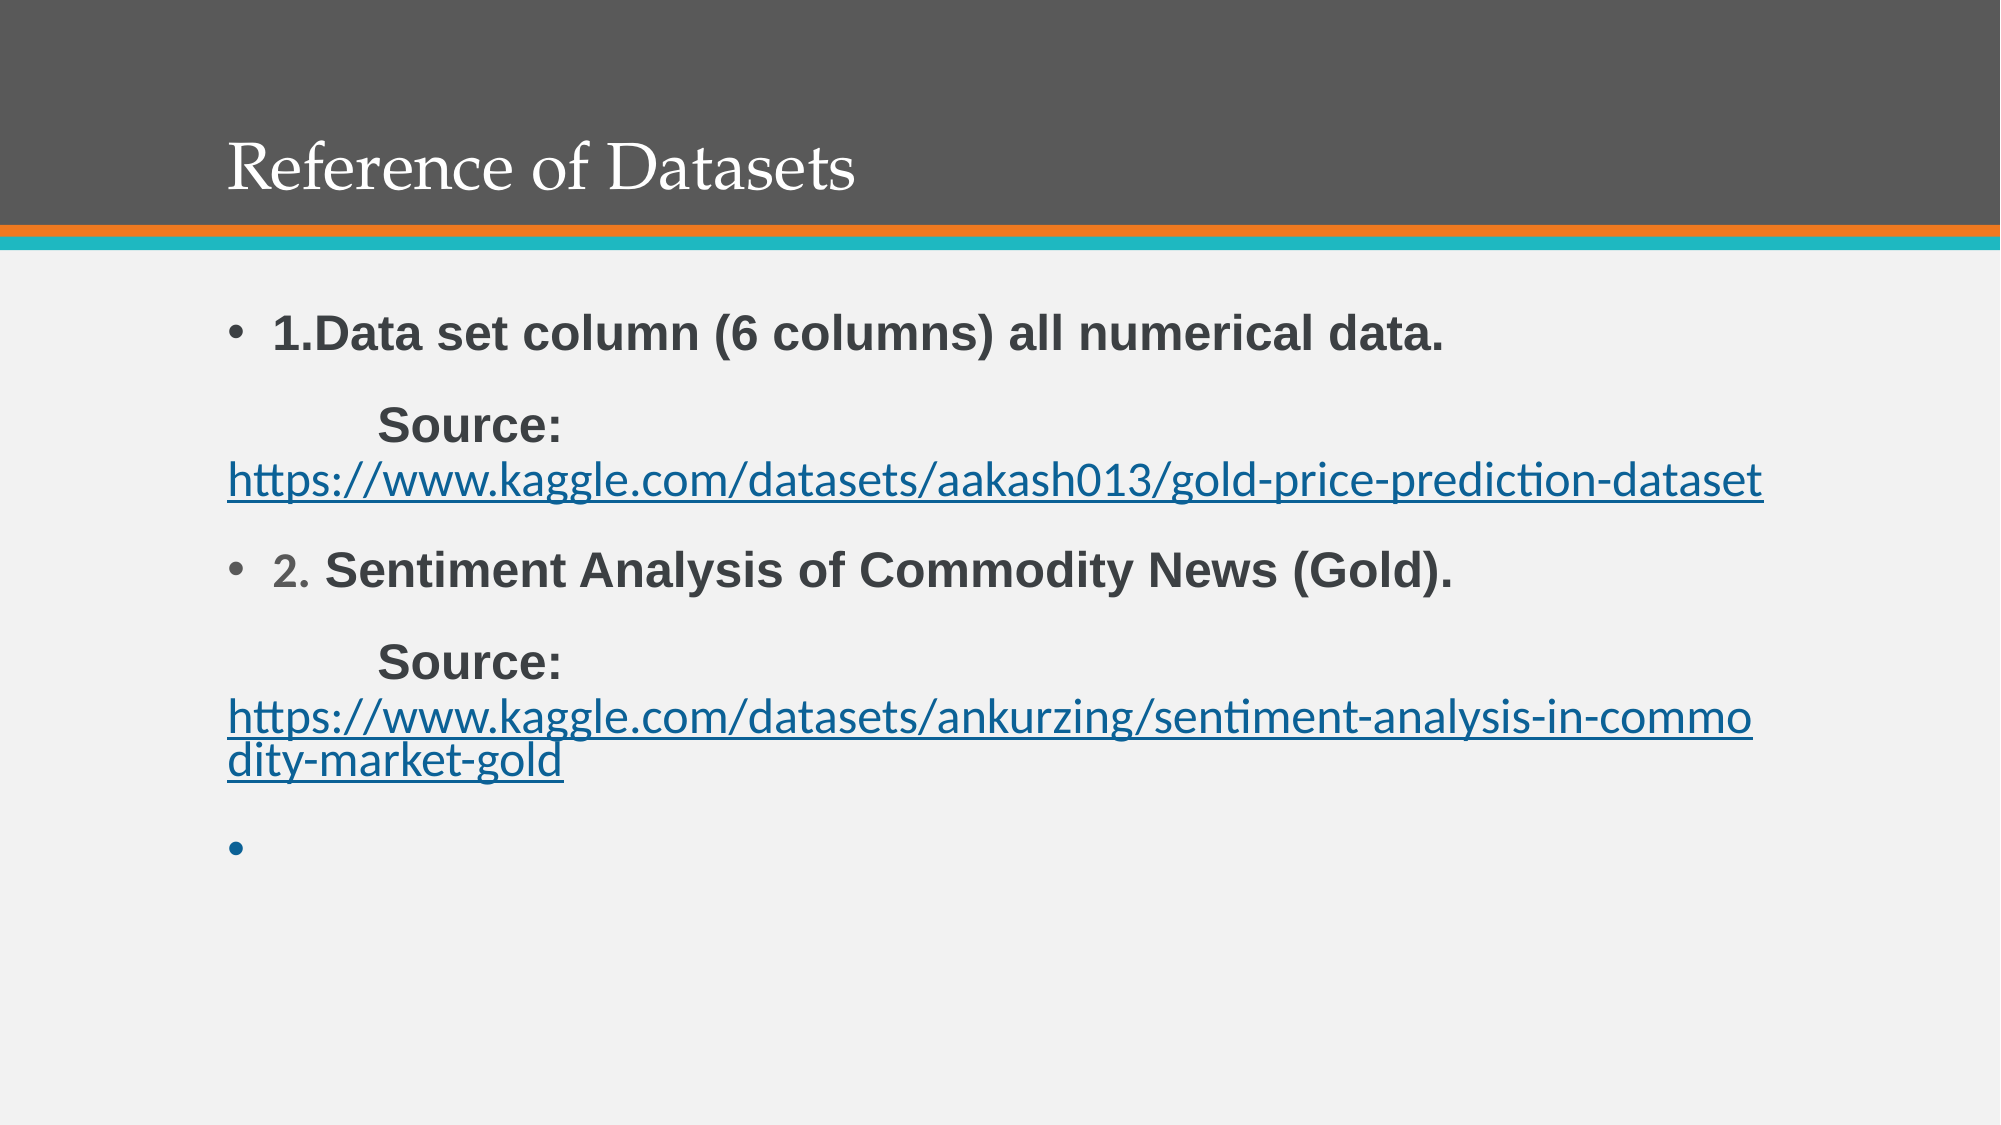

# Reference of Datasets
1.Data set column (6 columns) all numerical data.
	Source: https://www.kaggle.com/datasets/aakash013/gold-price-prediction-dataset
2. Sentiment Analysis of Commodity News (Gold).
	Source: https://www.kaggle.com/datasets/ankurzing/sentiment-analysis-in-commodity-market-gold
​